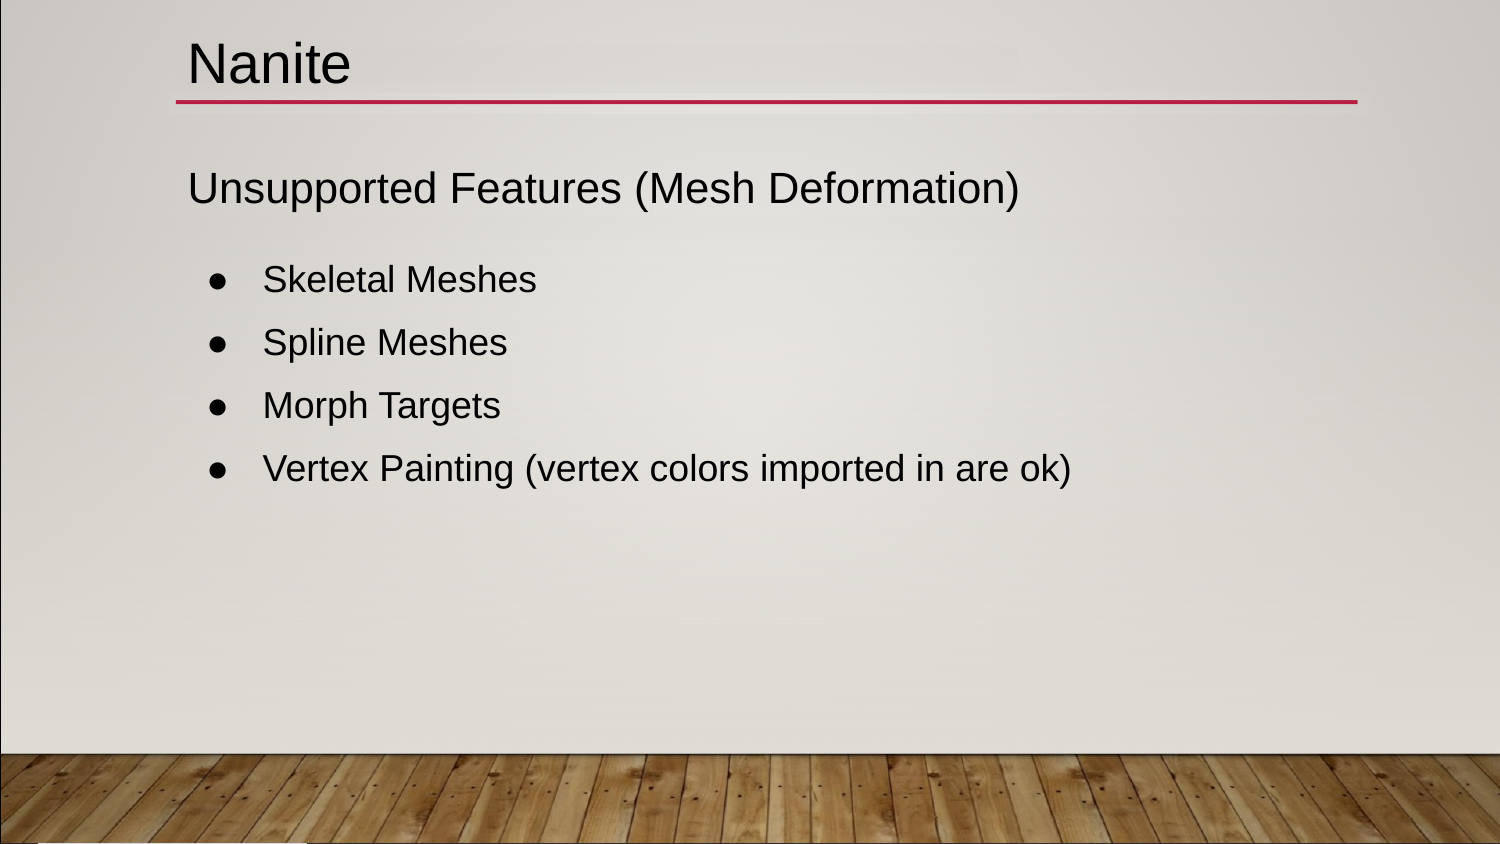

# Nanite
Unsupported Features (Mesh Deformation)
Skeletal Meshes
Spline Meshes
Morph Targets
Vertex Painting (vertex colors imported in are ok)